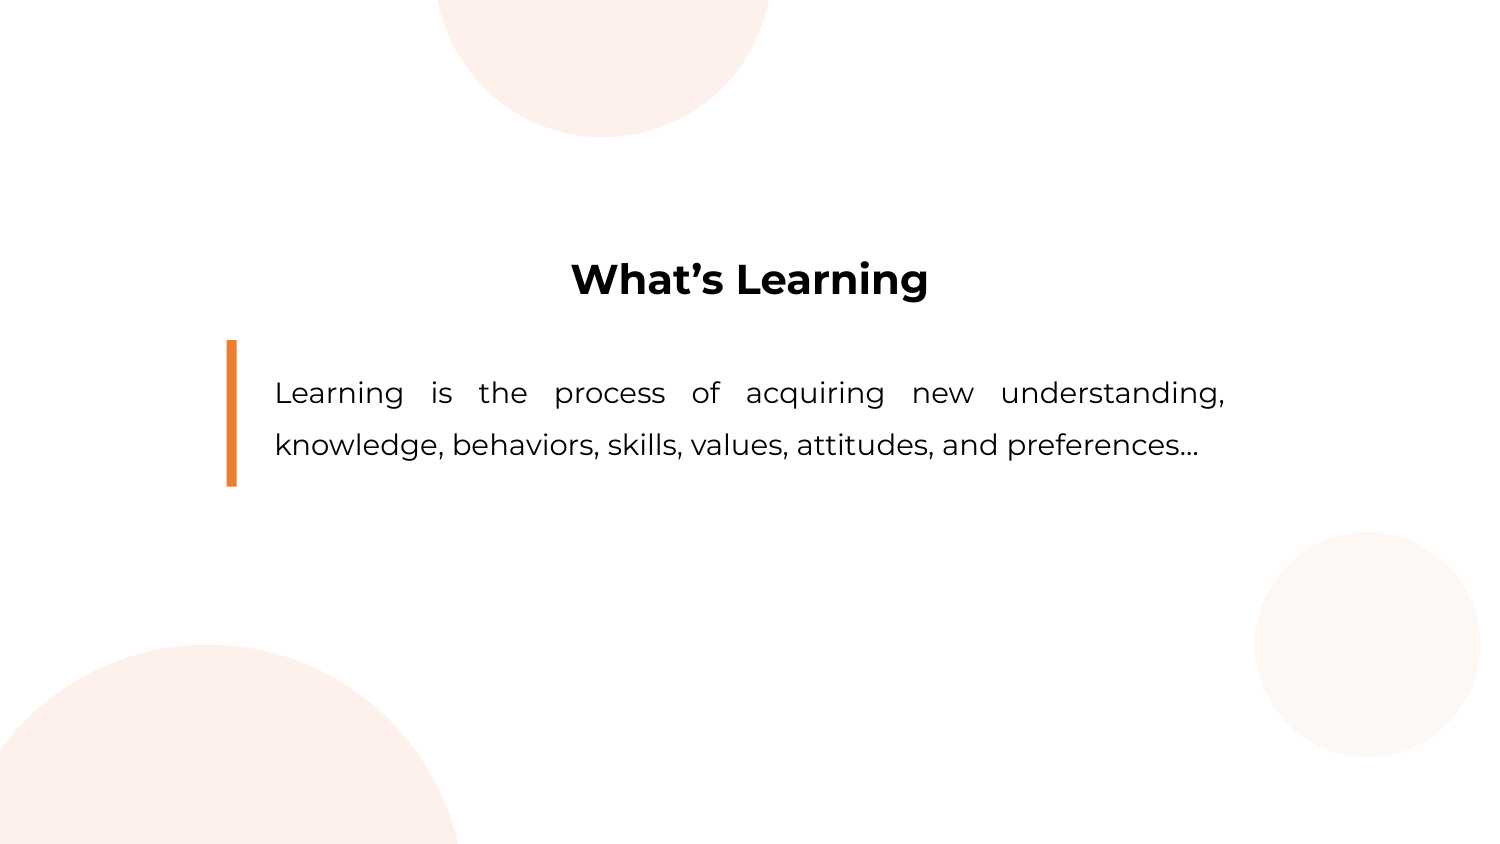

What’s Learning

Learning is the process of acquiring new understanding, knowledge, behaviors, skills, values, attitudes, and preferences…